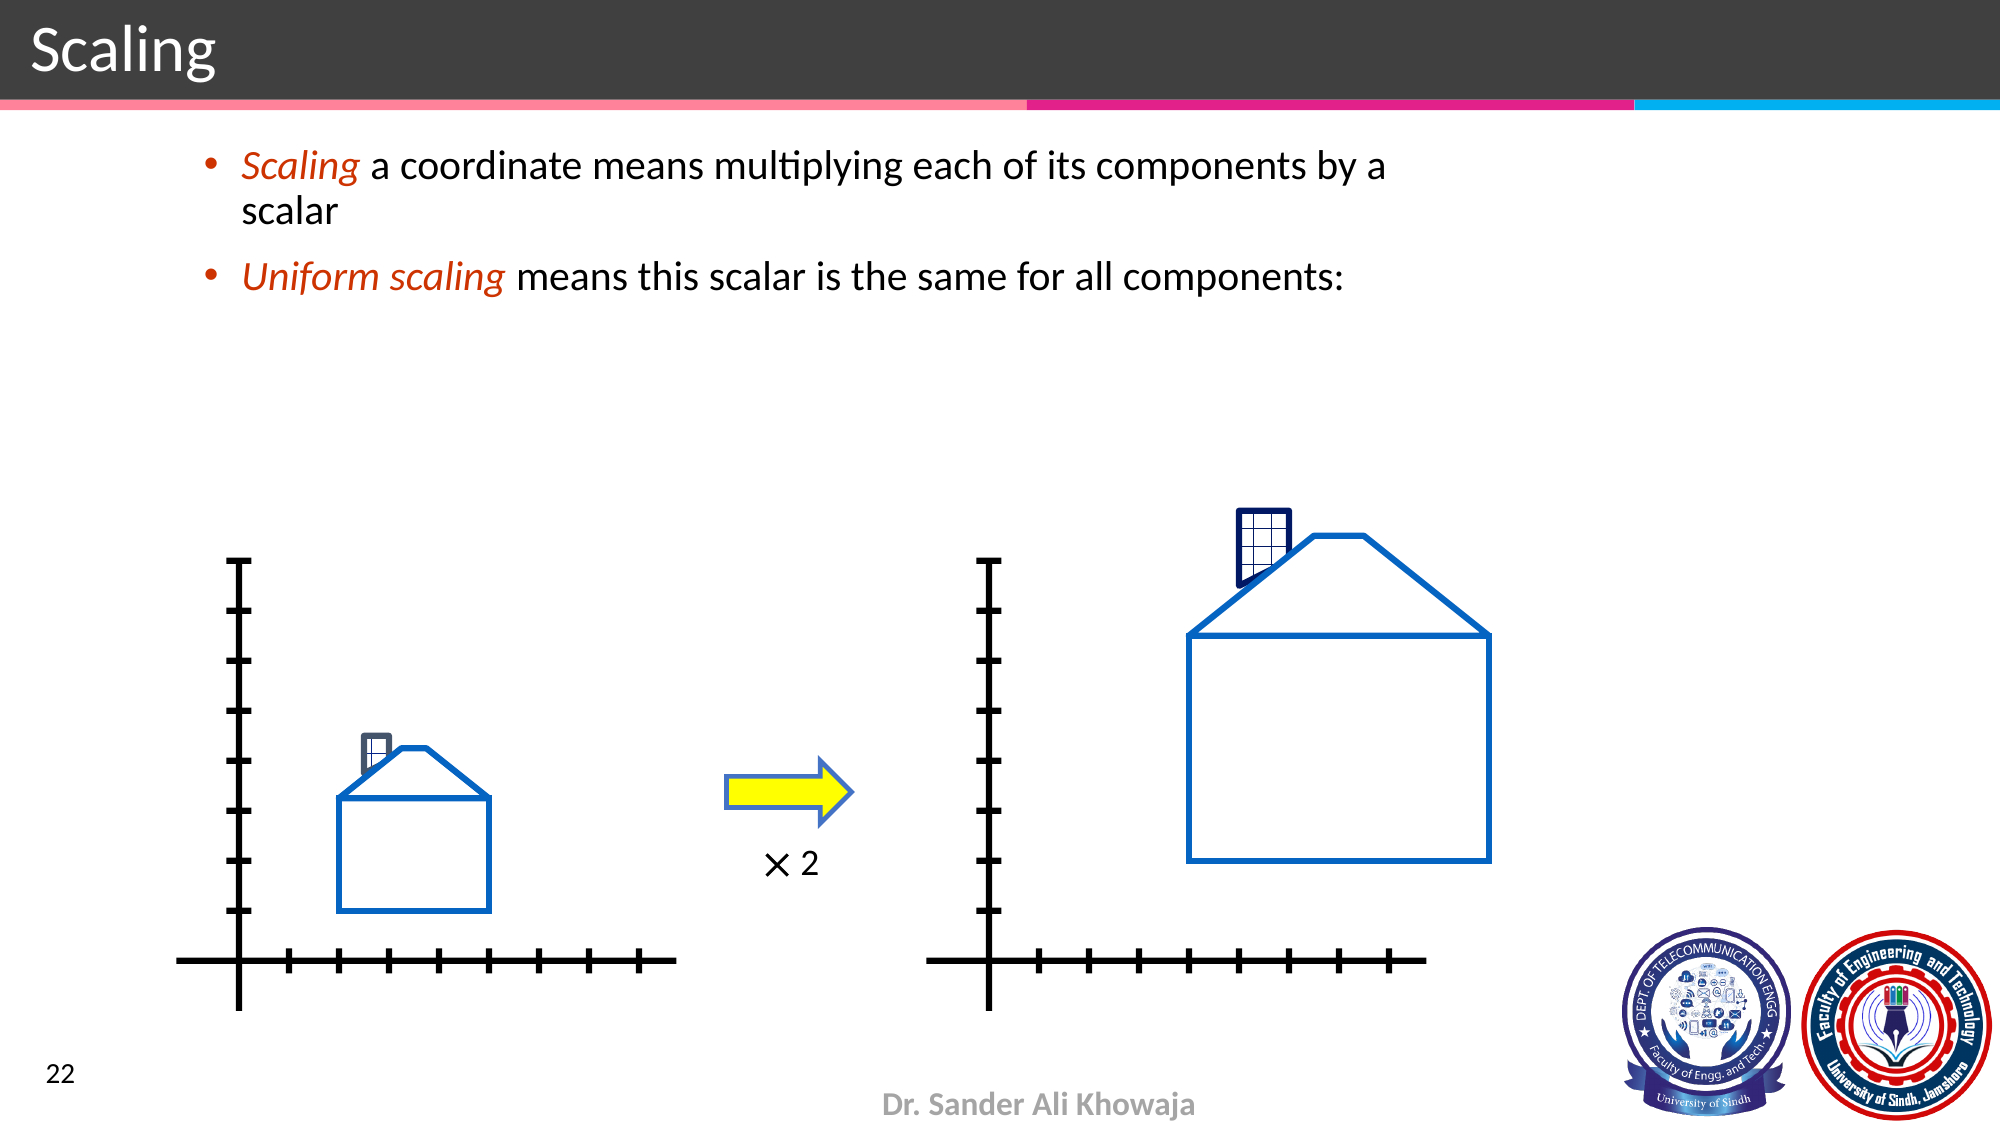

# Scaling
Scaling a coordinate means multiplying each of its components by a scalar
Uniform scaling means this scalar is the same for all components:

× 2
22